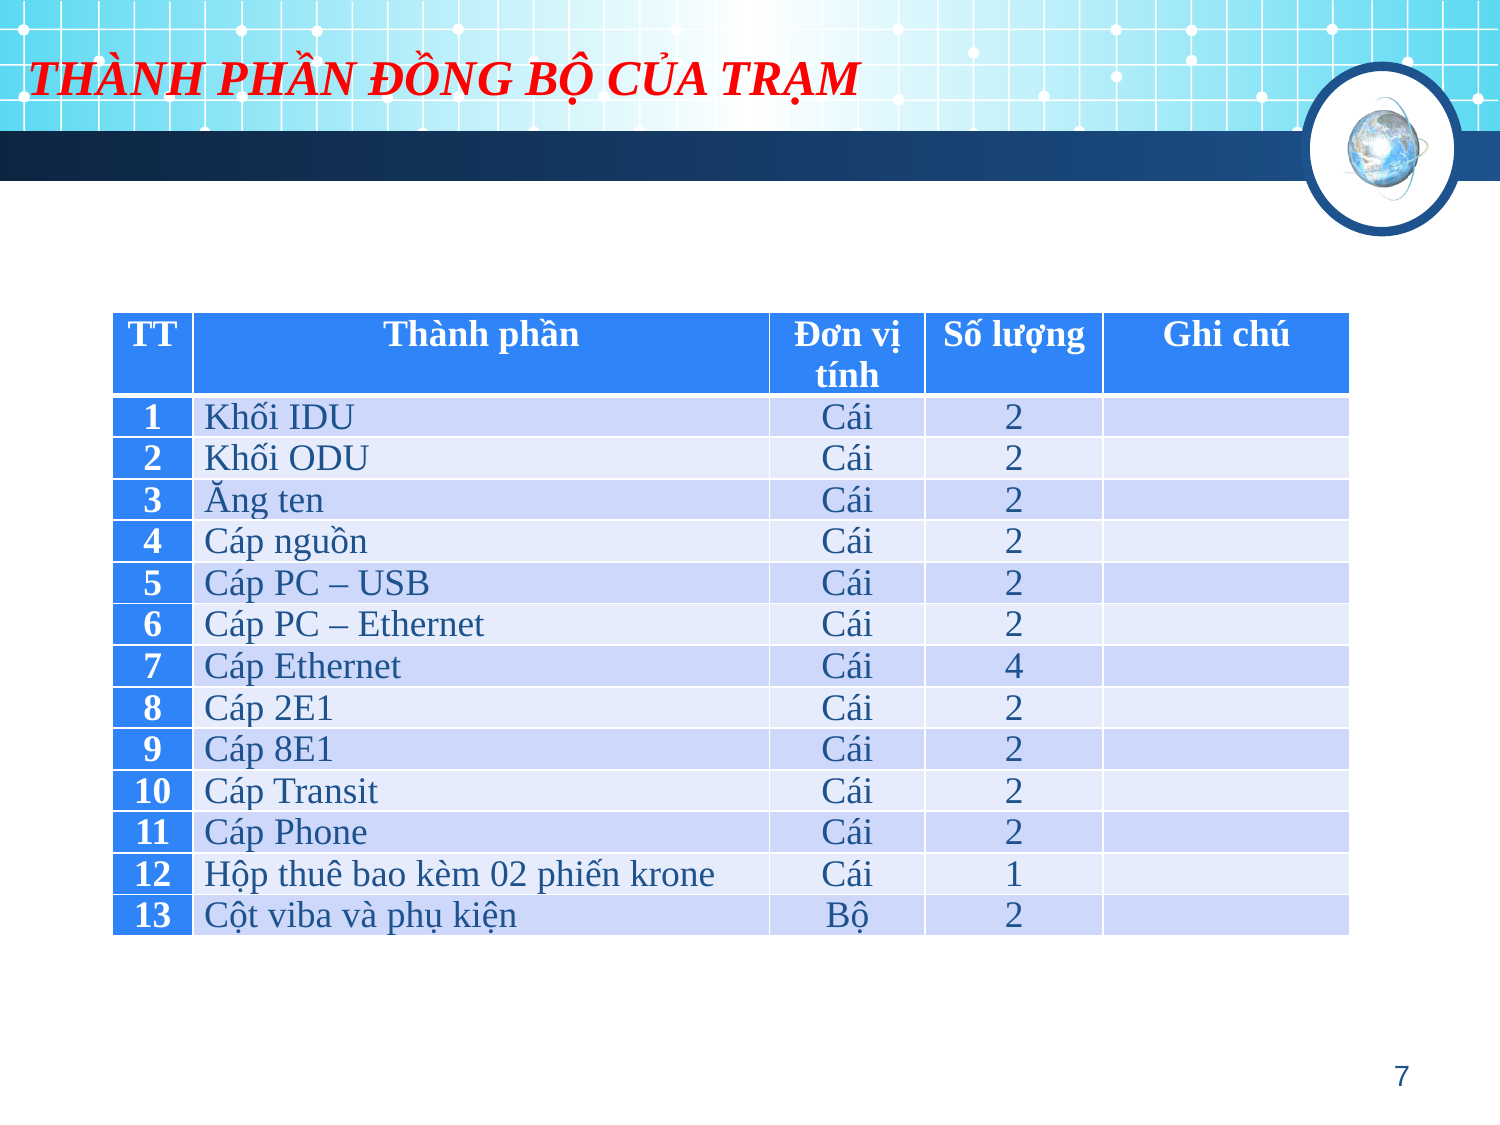

# THÀNH PHẦN ĐỒNG BỘ CỦA TRẠM

| TT | Thành phần | Đơn vị tính | Số lượng | Ghi chú |
| --- | --- | --- | --- | --- |
| 1 | Khối IDU | Cái | 2 |  |
| 2 | Khối ODU | Cái | 2 |  |
| 3 | Ăng ten | Cái | 2 |  |
| 4 | Cáp nguồn | Cái | 2 |  |
| 5 | Cáp PC – USB | Cái | 2 |  |
| 6 | Cáp PC – Ethernet | Cái | 2 |  |
| 7 | Cáp Ethernet | Cái | 4 |  |
| 8 | Cáp 2E1 | Cái | 2 |  |
| 9 | Cáp 8E1 | Cái | 2 |  |
| 10 | Cáp Transit | Cái | 2 |  |
| 11 | Cáp Phone | Cái | 2 |  |
| 12 | Hộp thuê bao kèm 02 phiến krone | Cái | 1 |  |
| 13 | Cột viba và phụ kiện | Bộ | 2 |  |
7